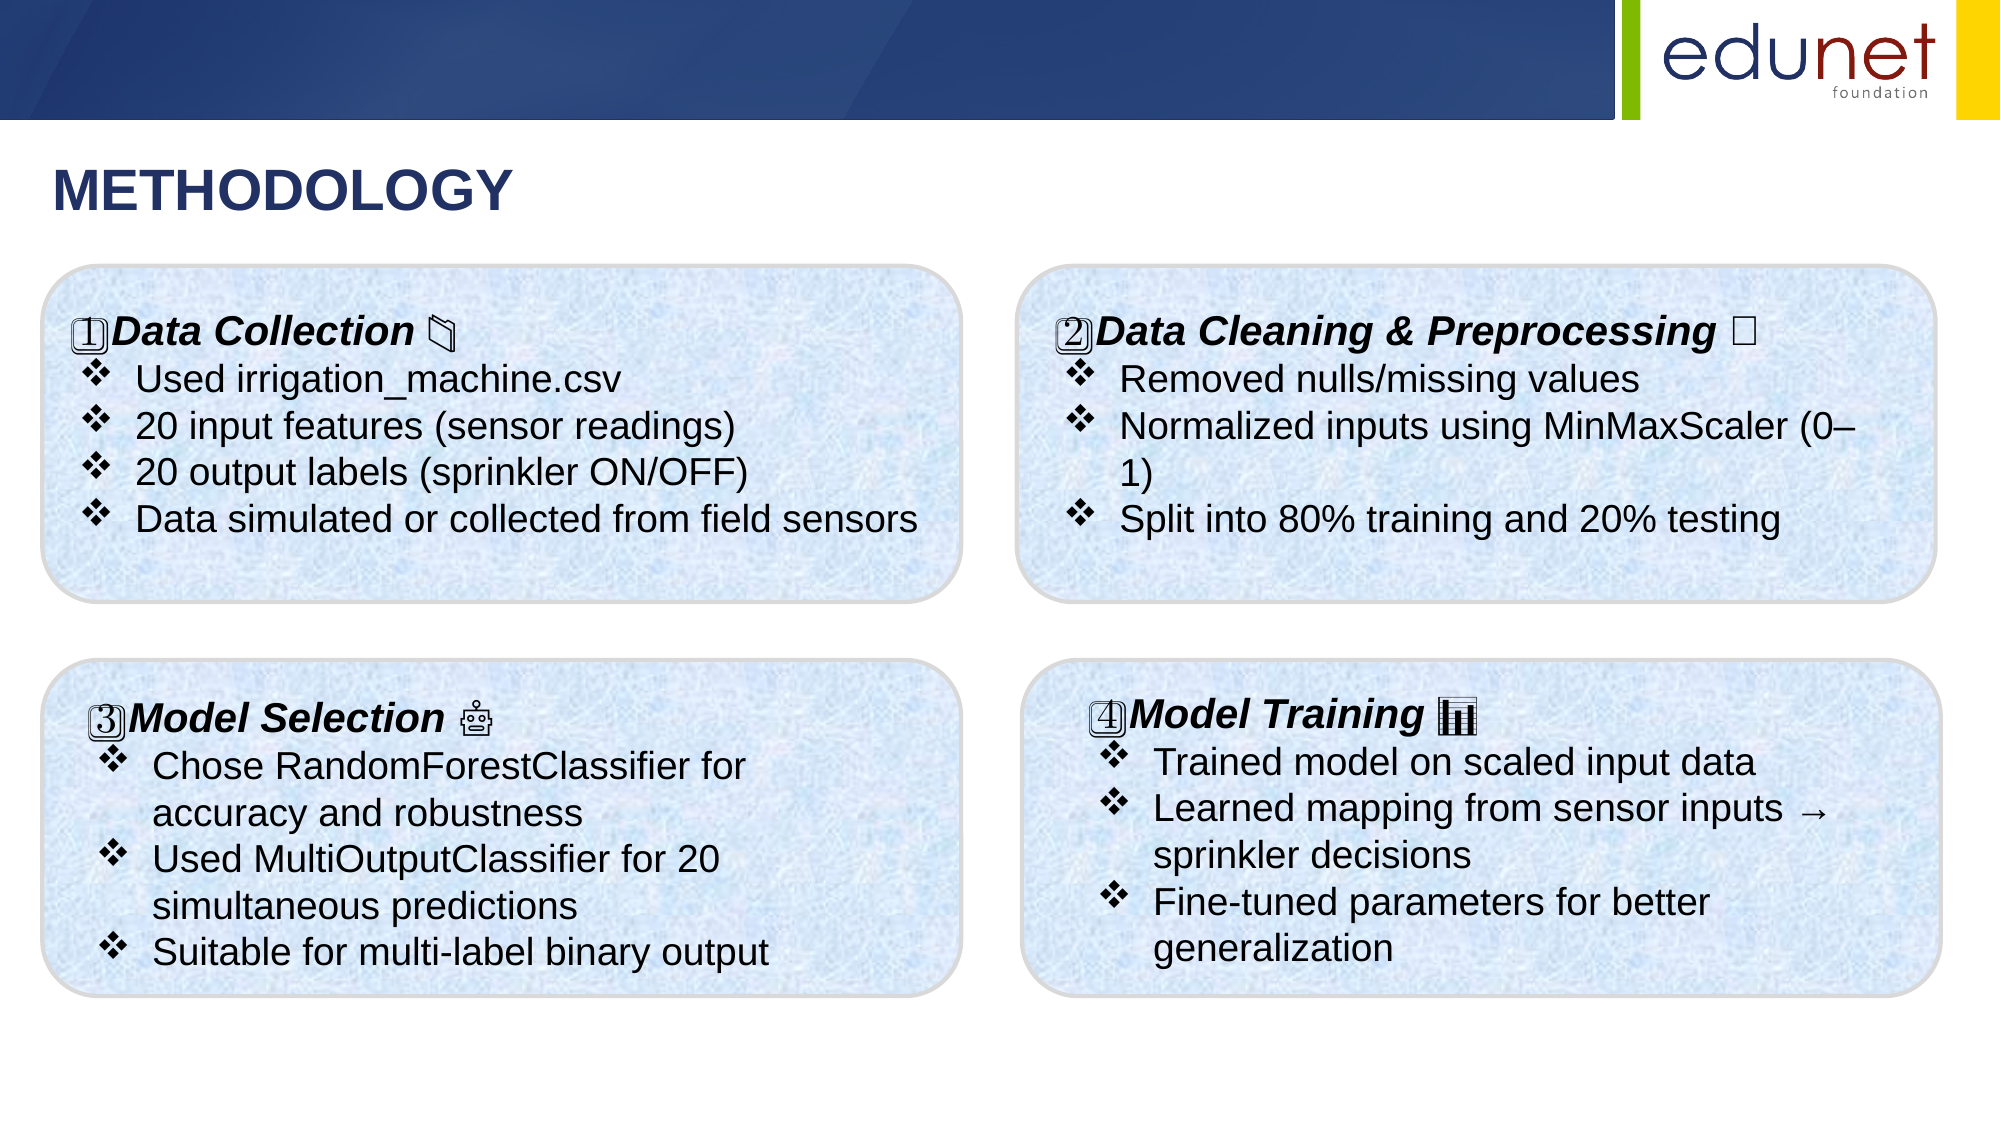

METHODOLOGY

1️⃣ Data Collection 📁
Used irrigation_machine.csv
20 input features (sensor readings)
20 output labels (sprinkler ON/OFF)
Data simulated or collected from field sensors

2️⃣ Data Cleaning & Preprocessing 🧹
Removed nulls/missing values
Normalized inputs using MinMaxScaler (0–1)
Split into 80% training and 20% testing

4️⃣ Model Training 📊
Trained model on scaled input data
Learned mapping from sensor inputs → sprinkler decisions
Fine-tuned parameters for better generalization
3️⃣ Model Selection 🤖
Chose RandomForestClassifier for accuracy and robustness
Used MultiOutputClassifier for 20 simultaneous predictions
Suitable for multi-label binary output